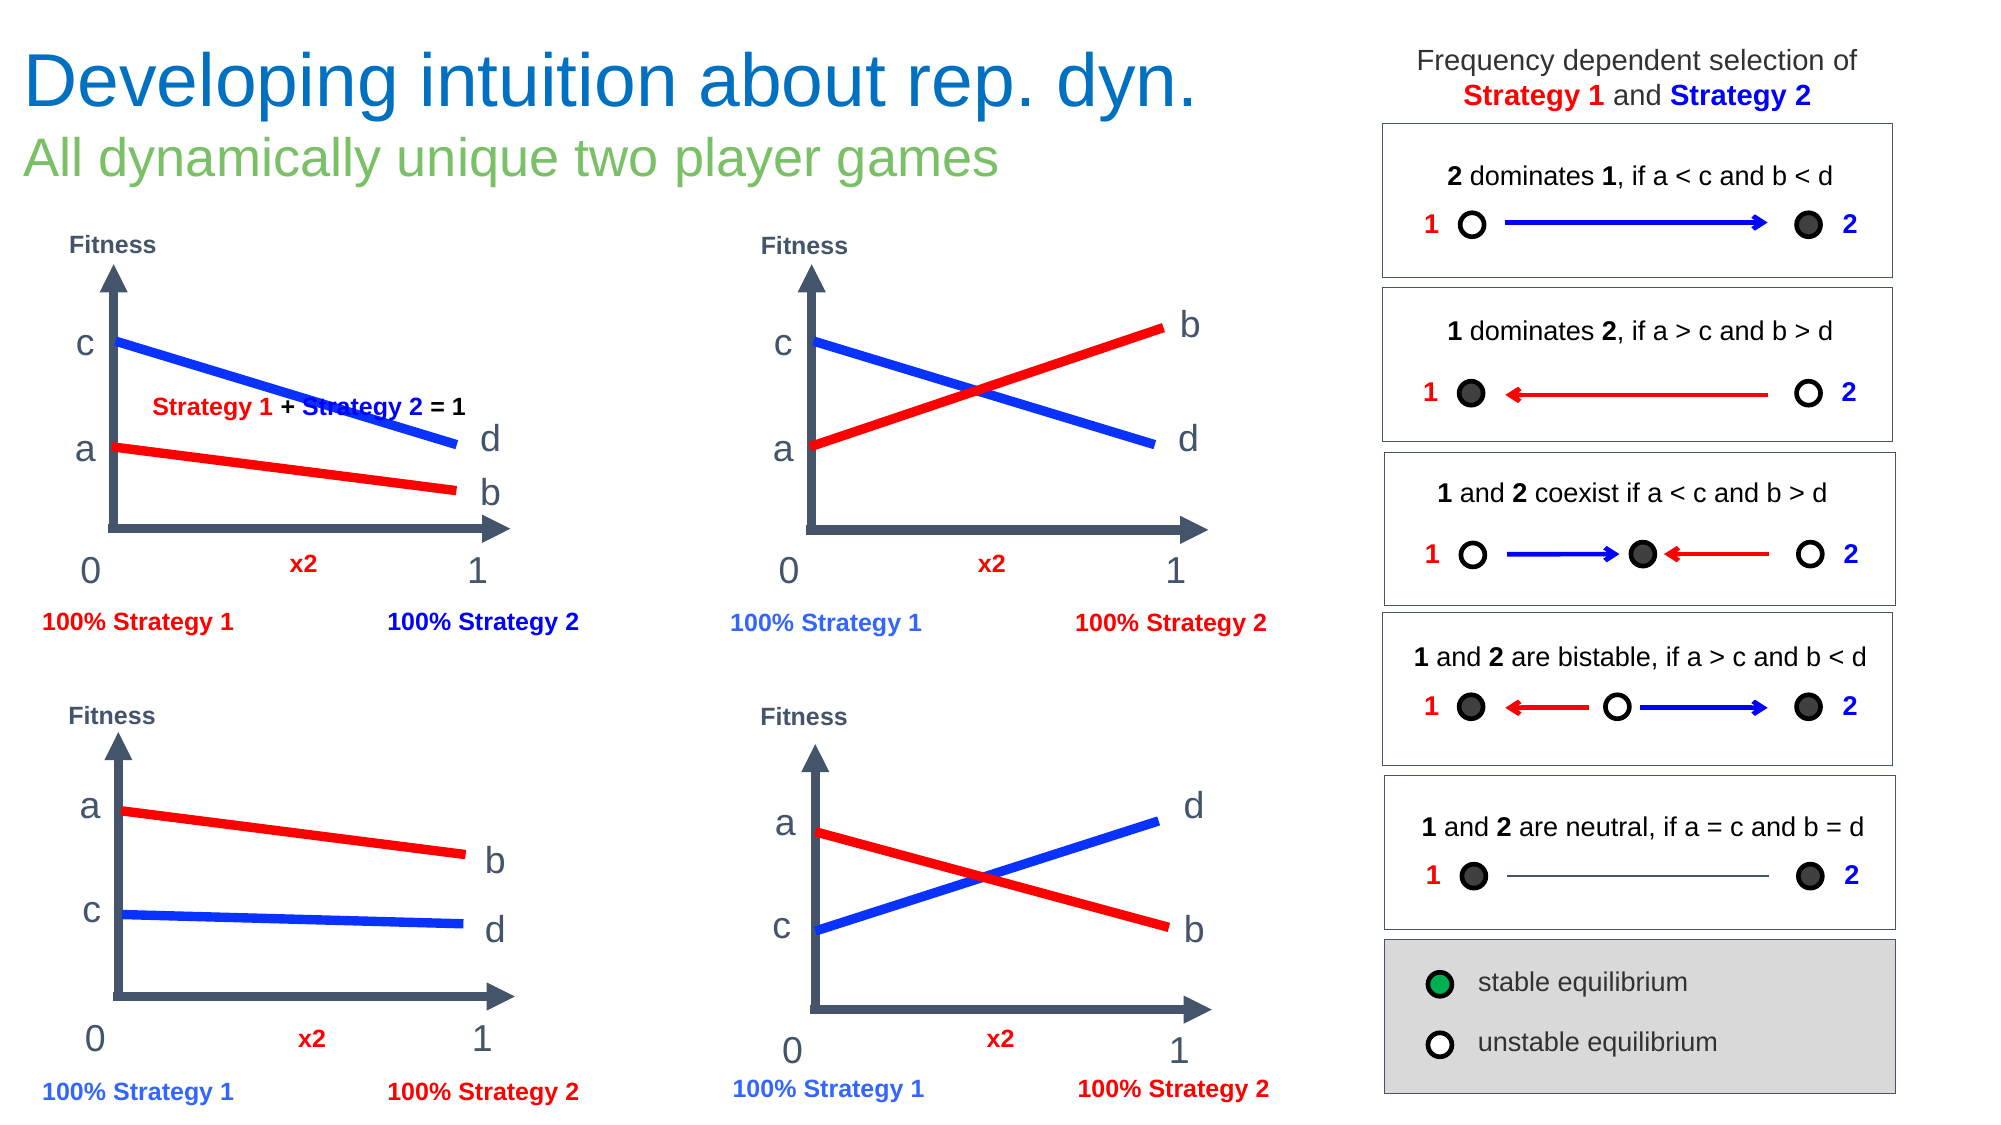

Developing intuition about rep. dyn.
All dynamically unique two player games
Frequency dependent selection of Strategy 1 and Strategy 2

2 dominates 1, if a < c and b < d
1
2

Fitness
c
d
a
b
Fitness
b
c
d
a
0                                   1
100% Strategy 2
100% Strategy 1

1 dominates 2, if a > c and b > d
1
2

Strategy 1 + Strategy 2 = 1

1 and 2 coexist if a < c and b > d
1
2
0                                   1
x2
x2

100% Strategy 2
100% Strategy 1

1 and 2 are bistable, if a > c and b < d
1
2
Fitness
a
b
c
d
0                                   1
100% Strategy 2
100% Strategy 1
Fitness
d
a
c
b
0                                   1
100% Strategy 2
100% Strategy 1

1 and 2 are neutral, if a = c and b = d
1
2

stable equilibrium

x2
x2
unstable equilibrium